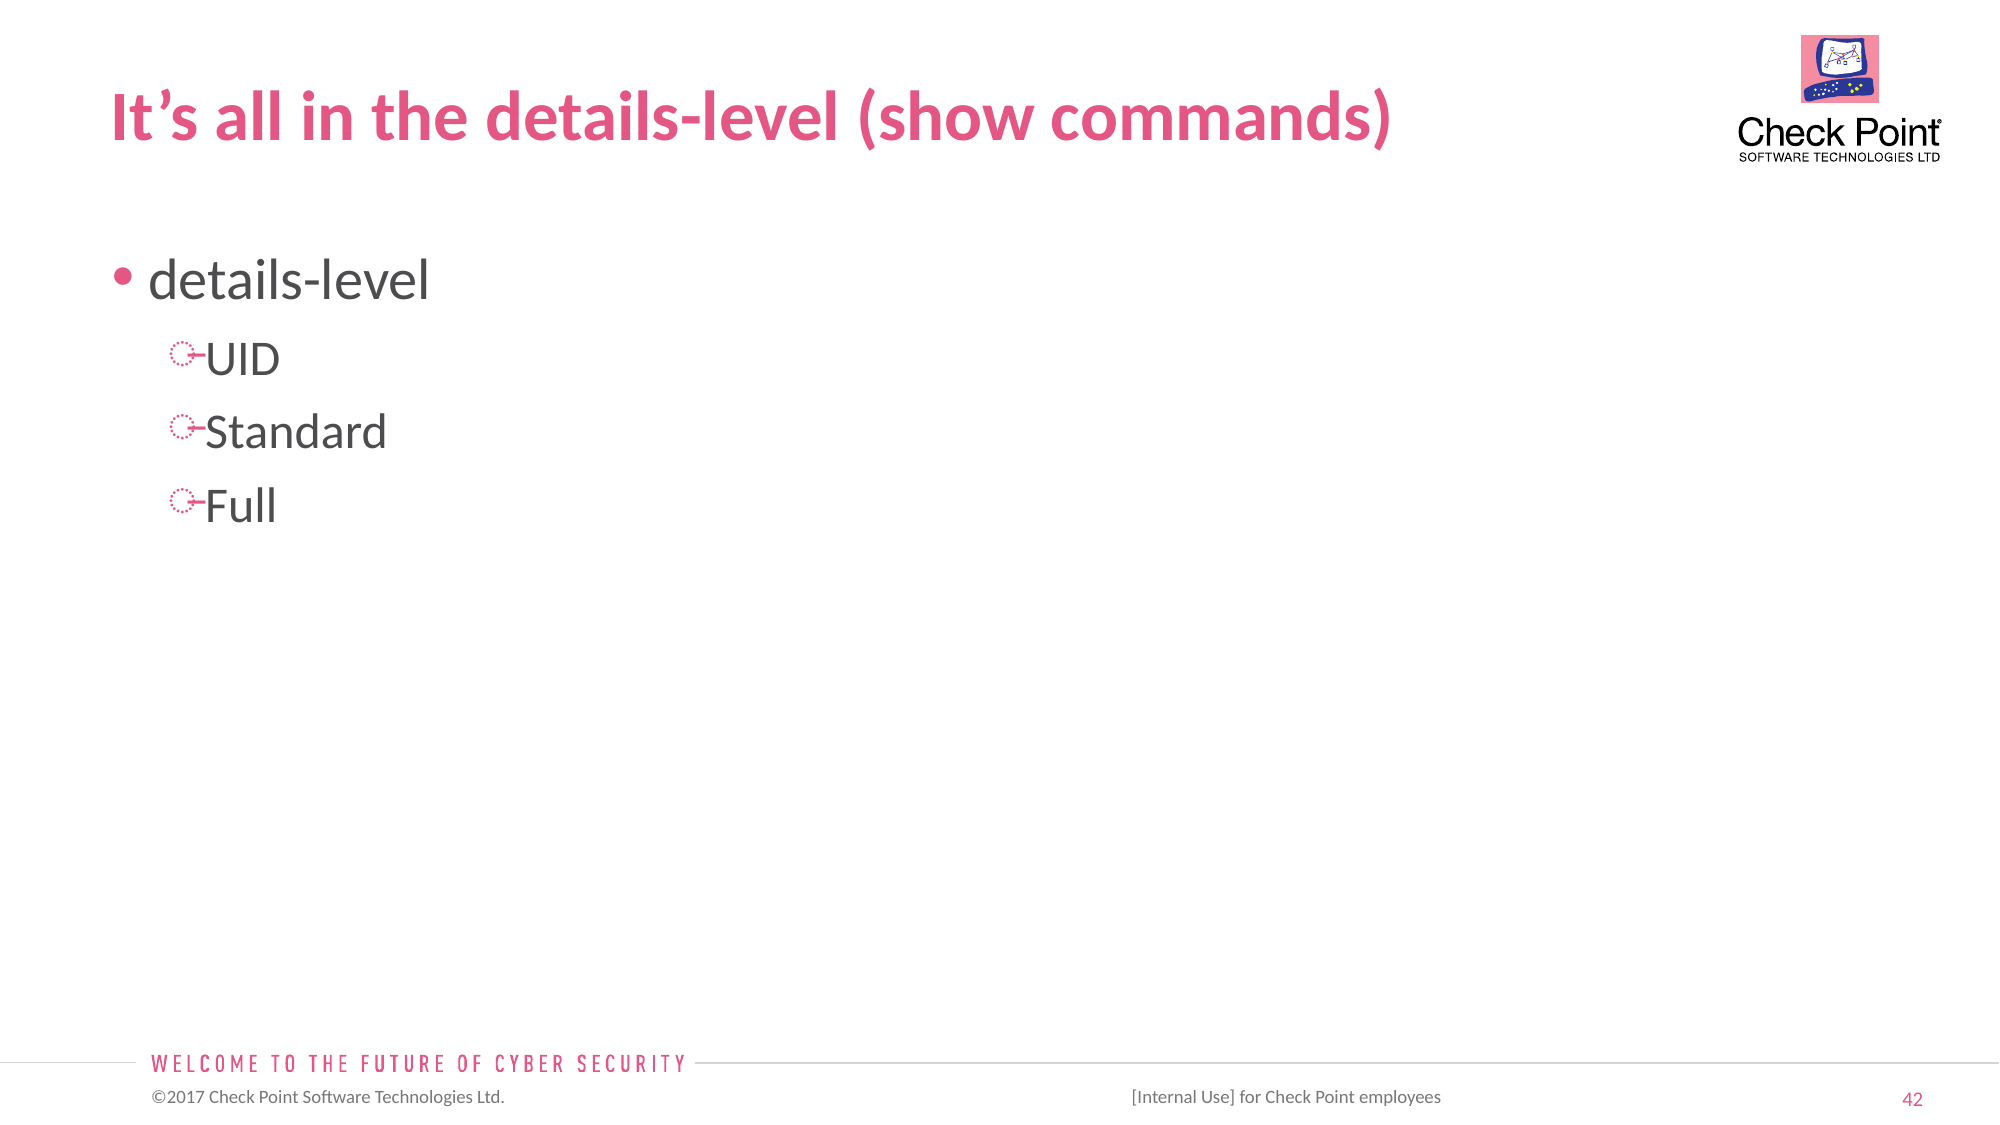

# It’s all in the details-level (show commands)
details-level
UID
Standard
Full
 [Internal Use] for Check Point employees​